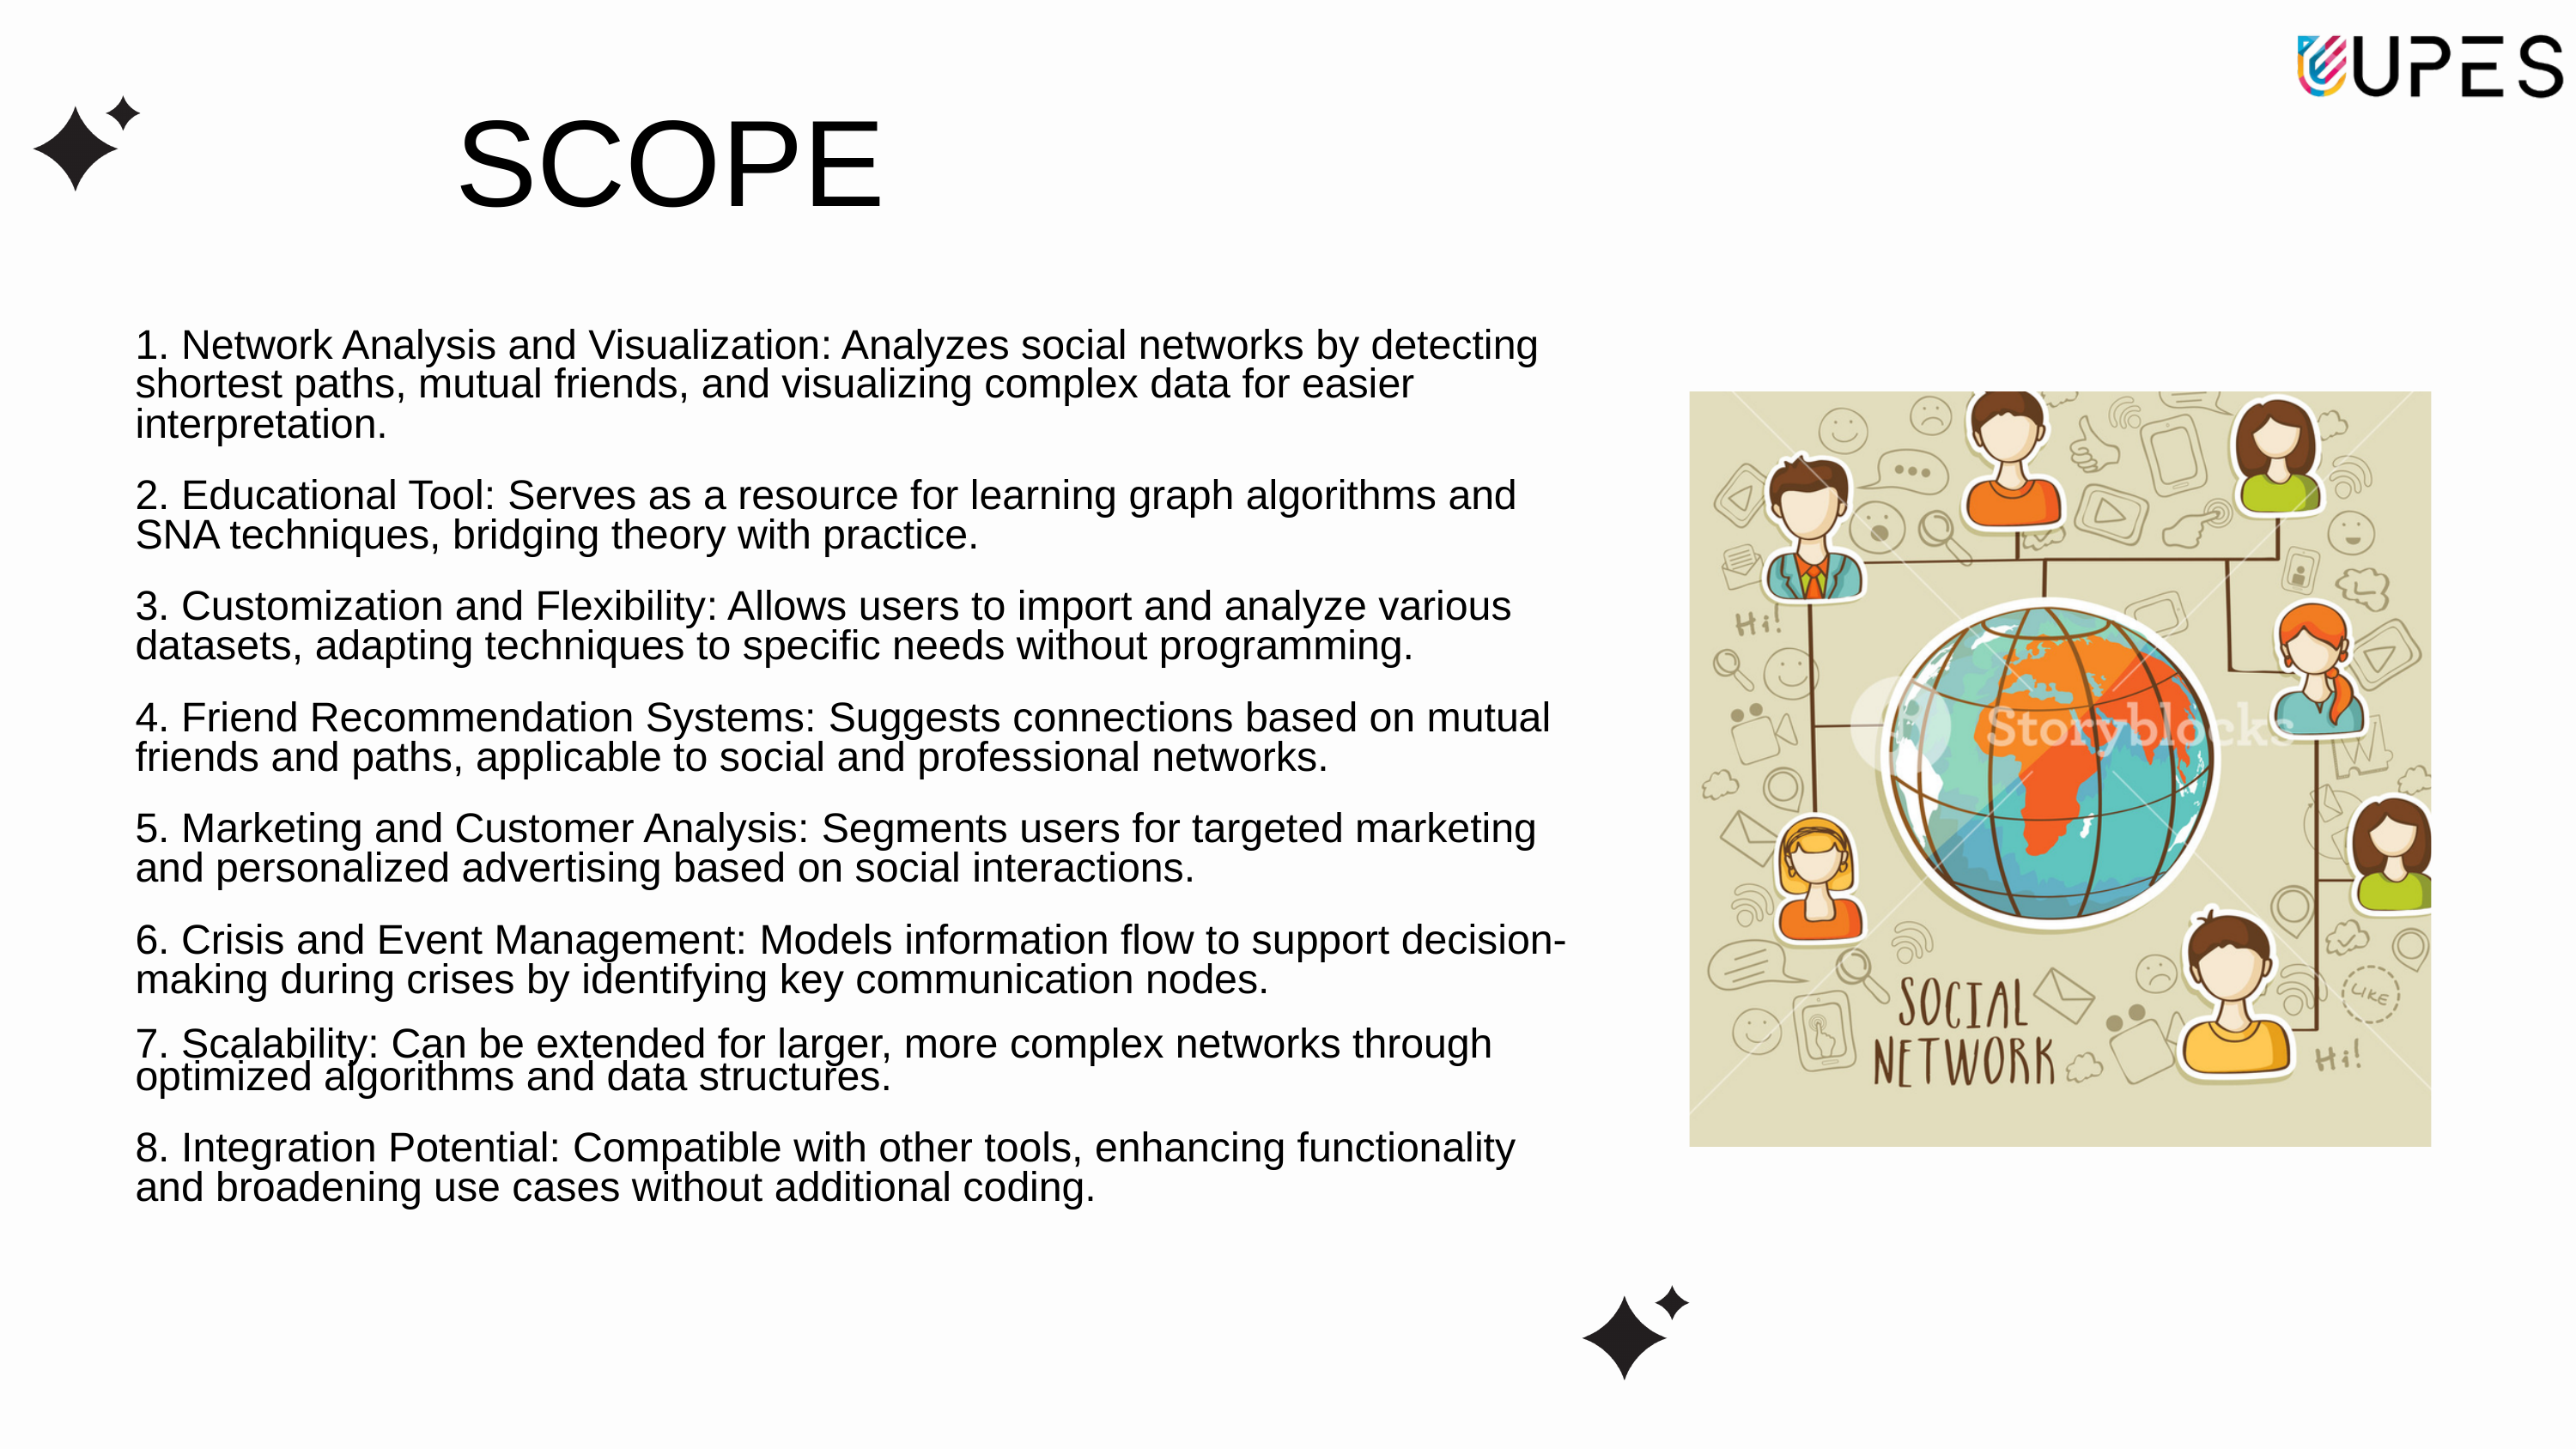

SCOPE

1. Network Analysis and Visualization: Analyzes social networks by detecting shortest paths, mutual friends, and visualizing complex data for easier interpretation.

2. Educational Tool: Serves as a resource for learning graph algorithms and SNA techniques, bridging theory with practice.

3. Customization and Flexibility: Allows users to import and analyze various datasets, adapting techniques to specific needs without programming.

4. Friend Recommendation Systems: Suggests connections based on mutual friends and paths, applicable to social and professional networks.

5. Marketing and Customer Analysis: Segments users for targeted marketing and personalized advertising based on social interactions.

6. Crisis and Event Management: Models information flow to support decision-making during crises by identifying key communication nodes.

7. Scalability: Can be extended for larger, more complex networks through optimized algorithms and data structures.

8. Integration Potential: Compatible with other tools, enhancing functionality and broadening use cases without additional coding.